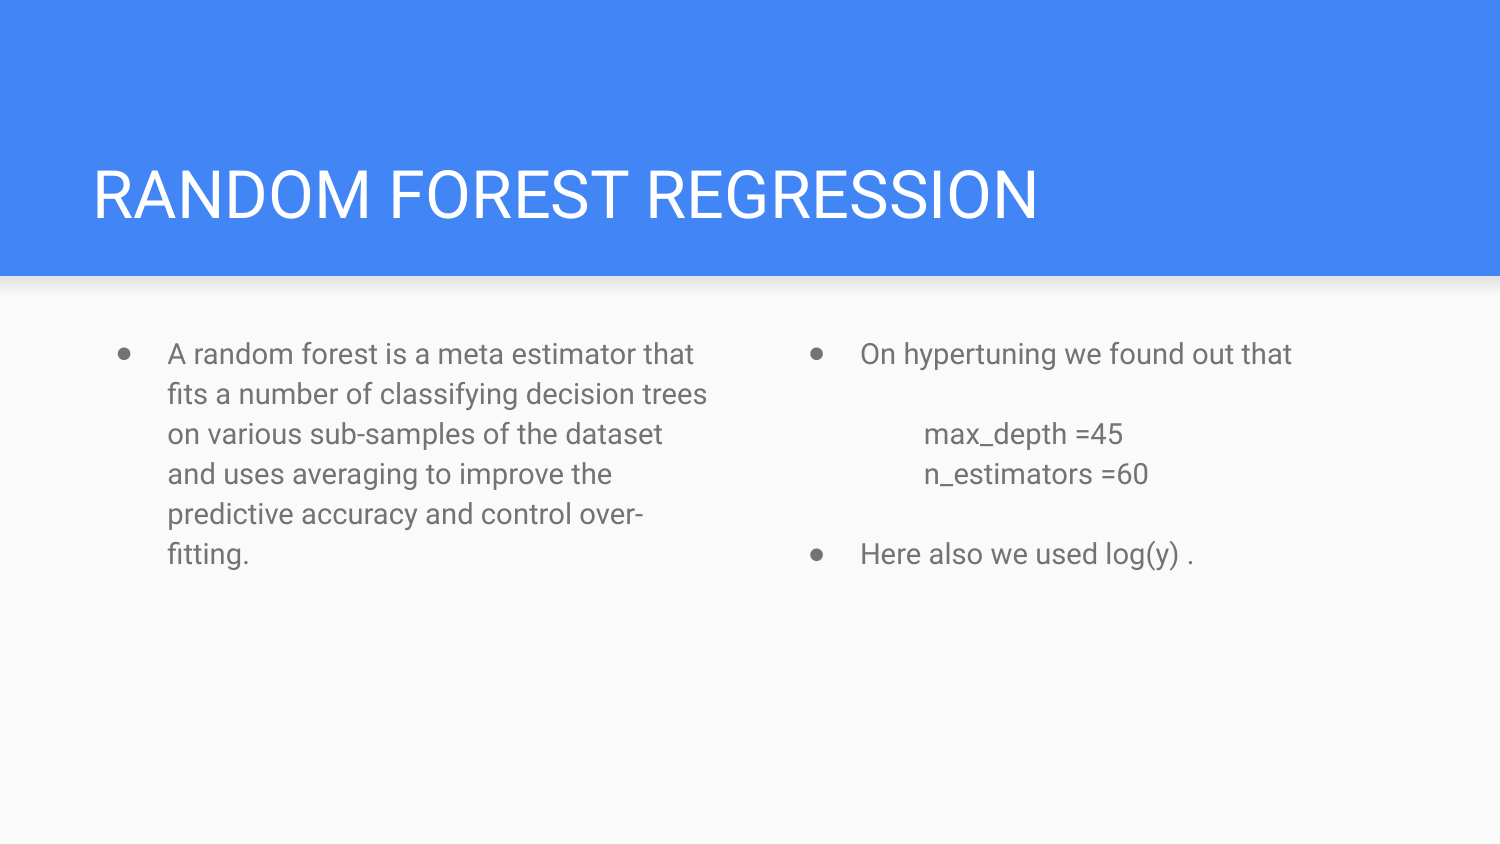

# RANDOM FOREST REGRESSION
A random forest is a meta estimator that fits a number of classifying decision trees on various sub-samples of the dataset and uses averaging to improve the predictive accuracy and control over-fitting.
On hypertuning we found out that

                max_depth =45
                n_estimators =60

Here also we used log(y) .